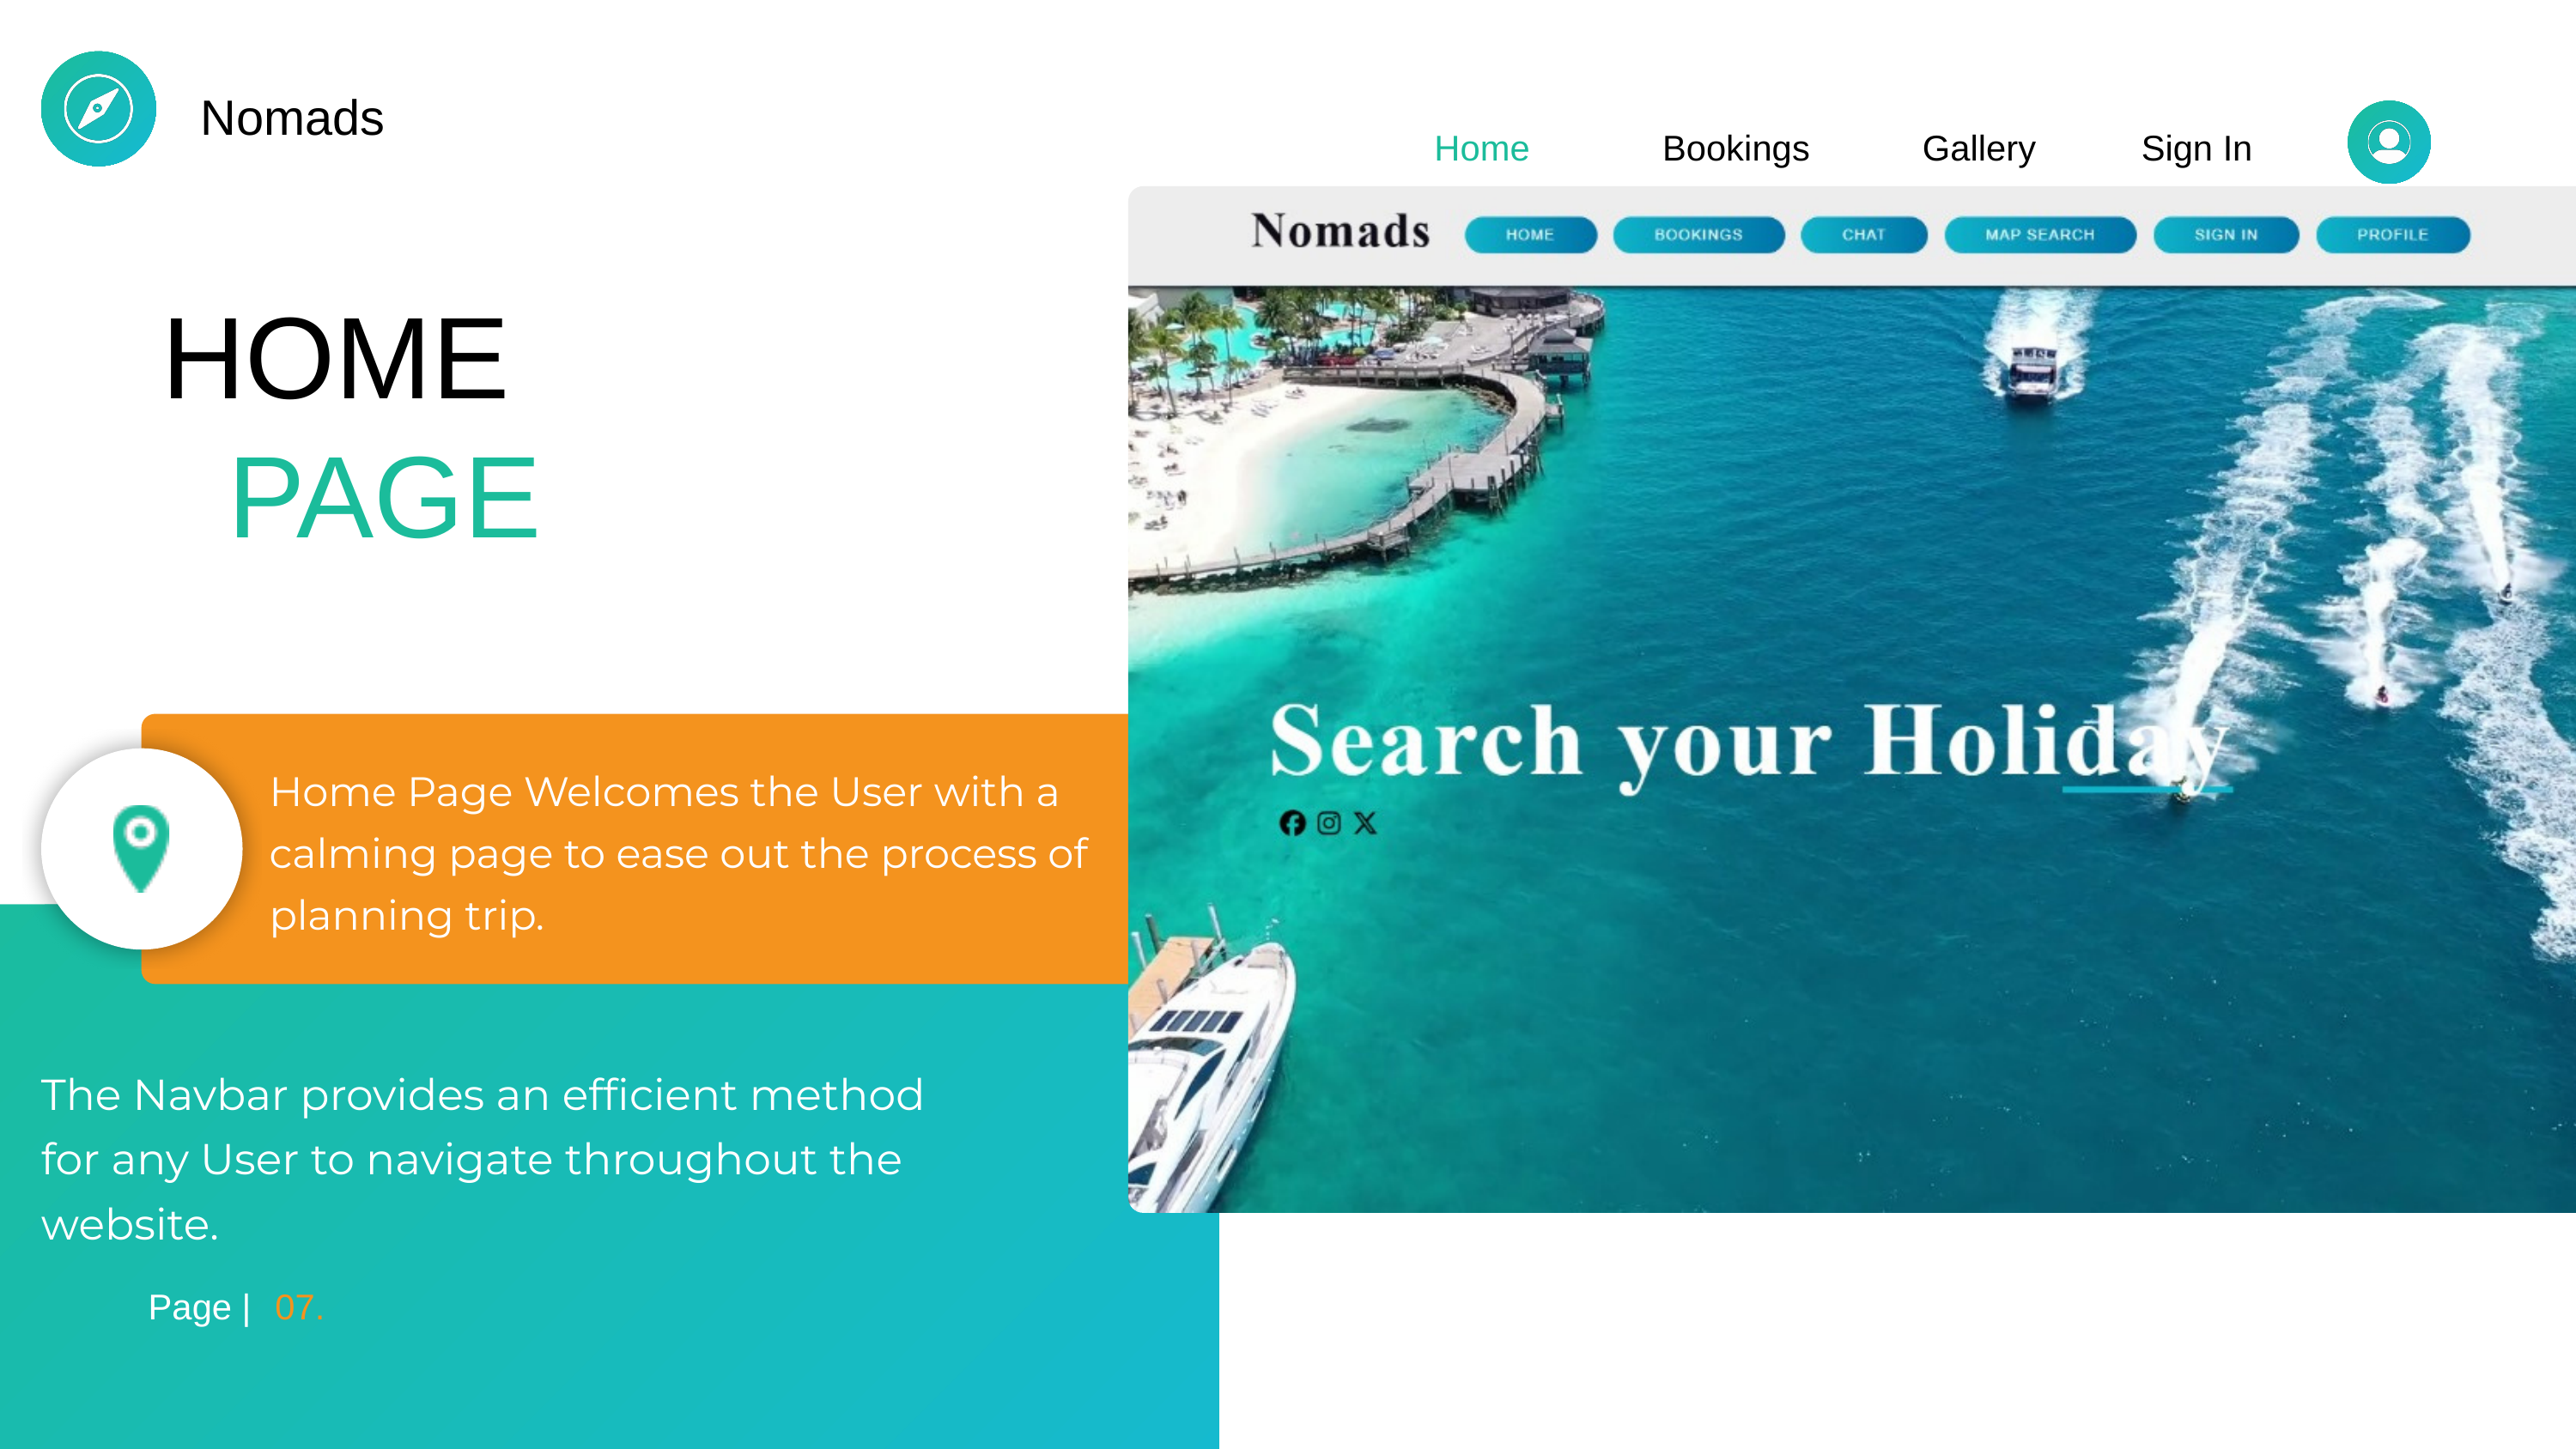

Nomads

Home
Bookings
Gallery
Sign In

HOME
PAGE

Home Page Welcomes the User with a calming page to ease out the process of planning trip.

The Navbar provides an efficient method for any User to navigate throughout the website.
Page |
07.